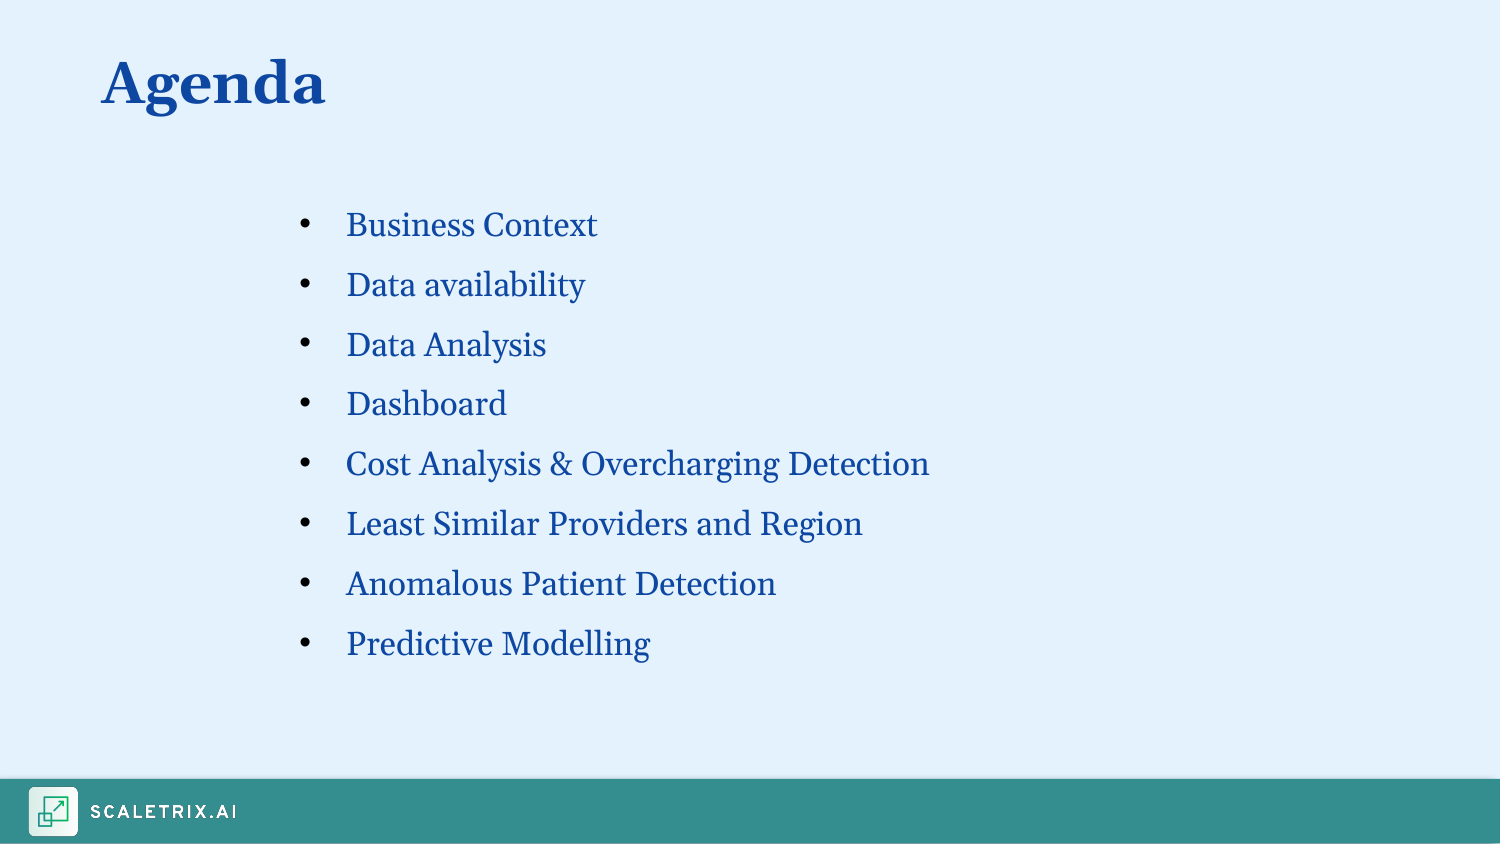

# Agenda
Business Context
Data availability
Data Analysis
Dashboard
Cost Analysis & Overcharging Detection
Least Similar Providers and Region
Anomalous Patient Detection
Predictive Modelling